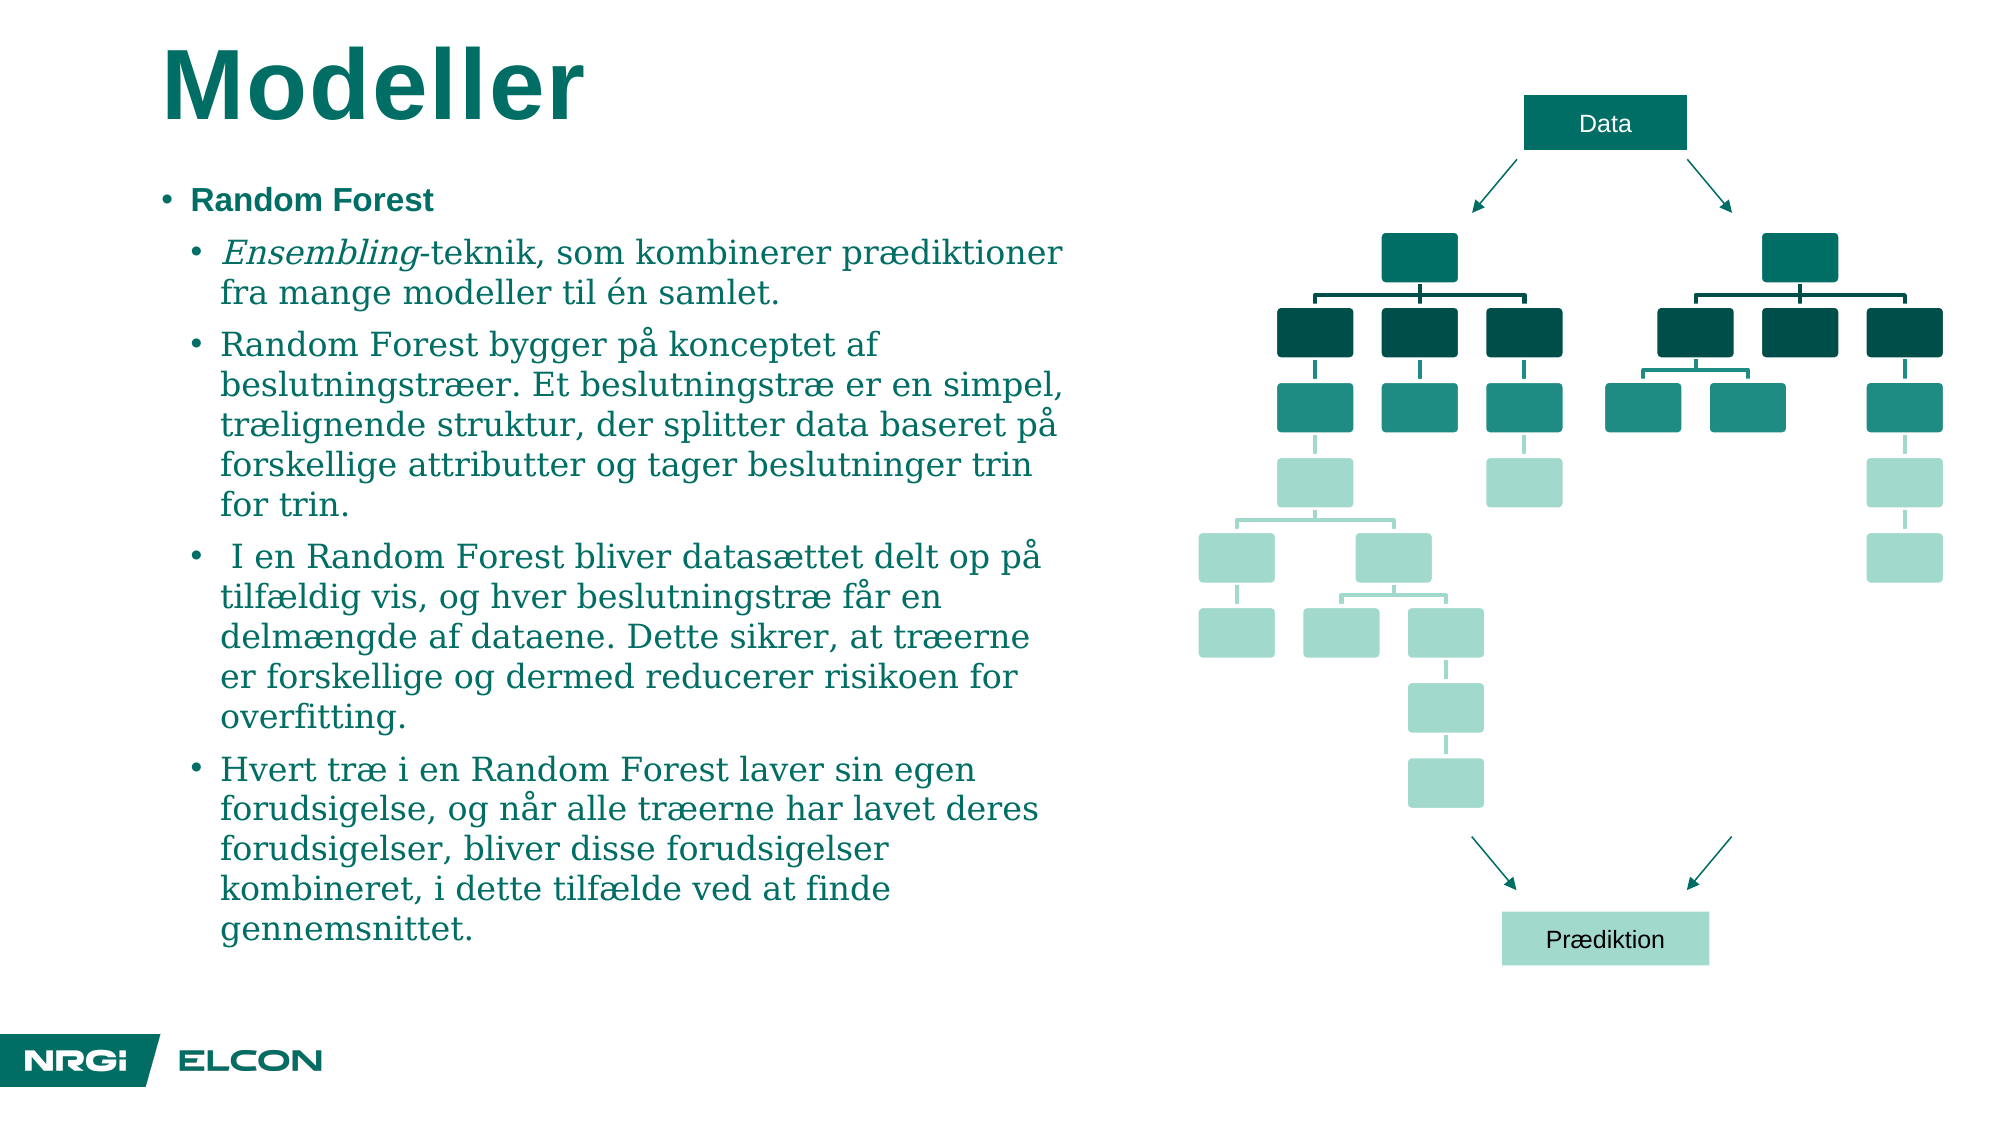

# Modeller
Data
Random Forest
Ensembling-teknik, som kombinerer prædiktioner fra mange modeller til én samlet.
Random Forest bygger på konceptet af beslutningstræer. Et beslutningstræ er en simpel, trælignende struktur, der splitter data baseret på forskellige attributter og tager beslutninger trin for trin.
 I en Random Forest bliver datasættet delt op på tilfældig vis, og hver beslutningstræ får en delmængde af dataene. Dette sikrer, at træerne er forskellige og dermed reducerer risikoen for overfitting.
Hvert træ i en Random Forest laver sin egen forudsigelse, og når alle træerne har lavet deres forudsigelser, bliver disse forudsigelser kombineret, i dette tilfælde ved at finde gennemsnittet.

Prædiktion